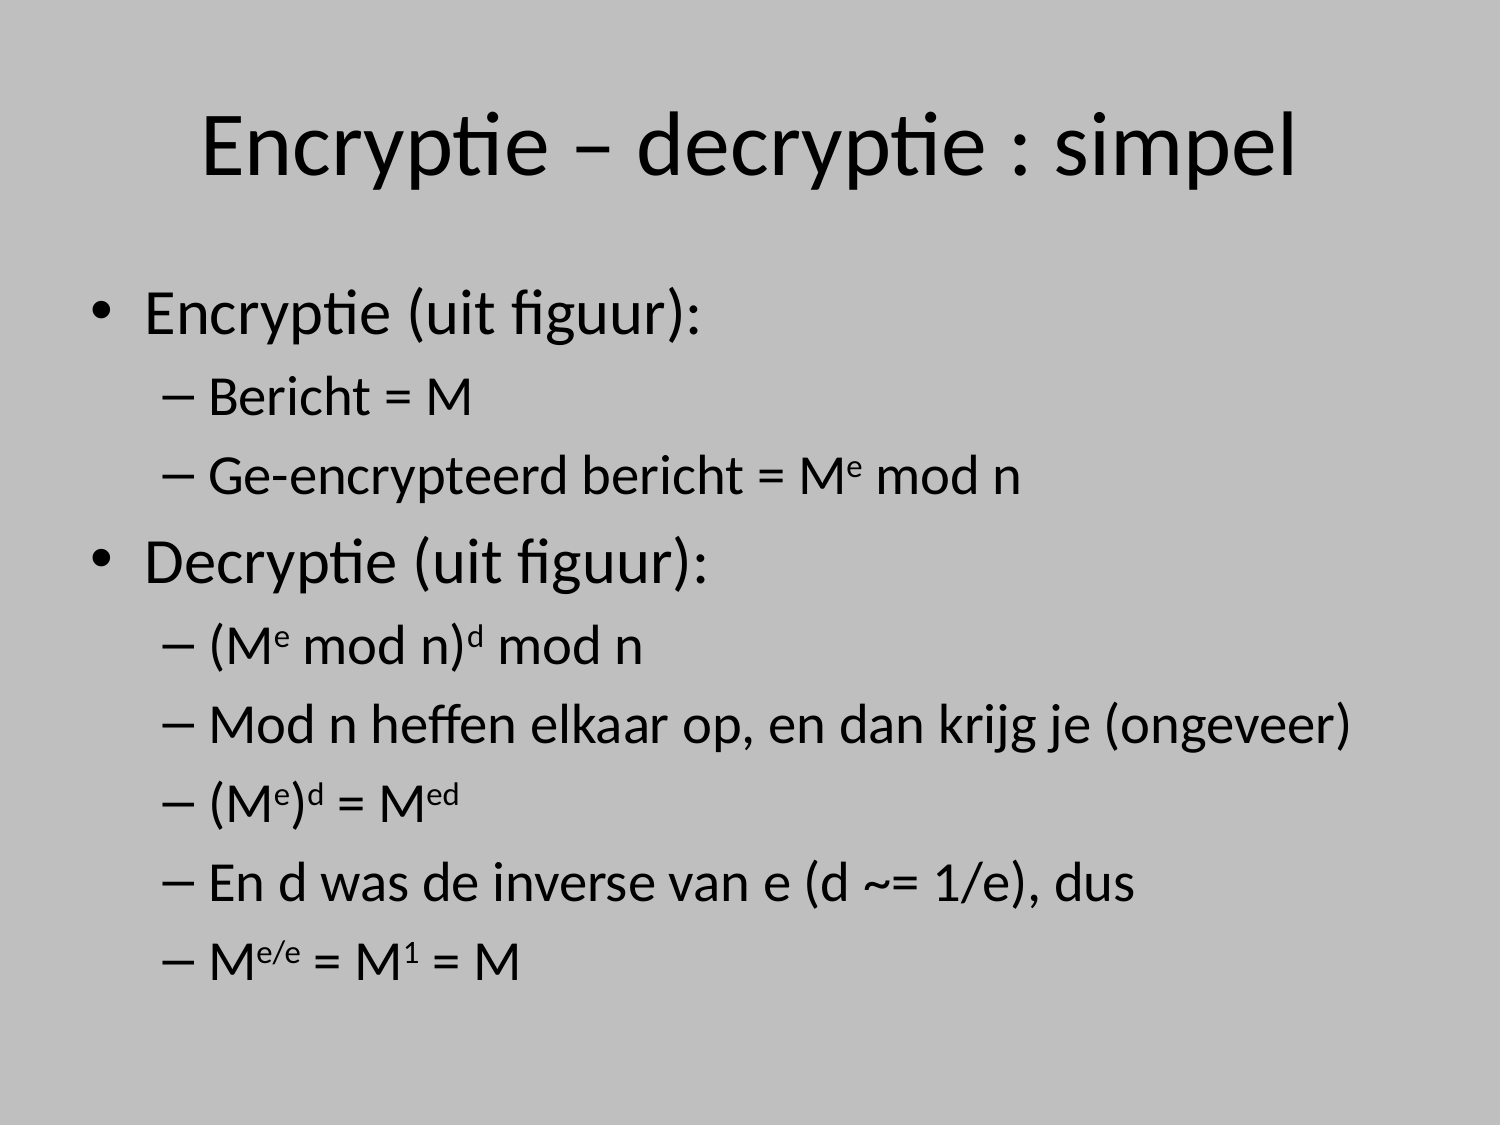

# Encryptie – decryptie : simpel
Encryptie (uit figuur):
Bericht = M
Ge-encrypteerd bericht = Me mod n
Decryptie (uit figuur):
(Me mod n)d mod n
Mod n heffen elkaar op, en dan krijg je (ongeveer)
(Me)d = Med
En d was de inverse van e (d ~= 1/e), dus
Me/e = M1 = M